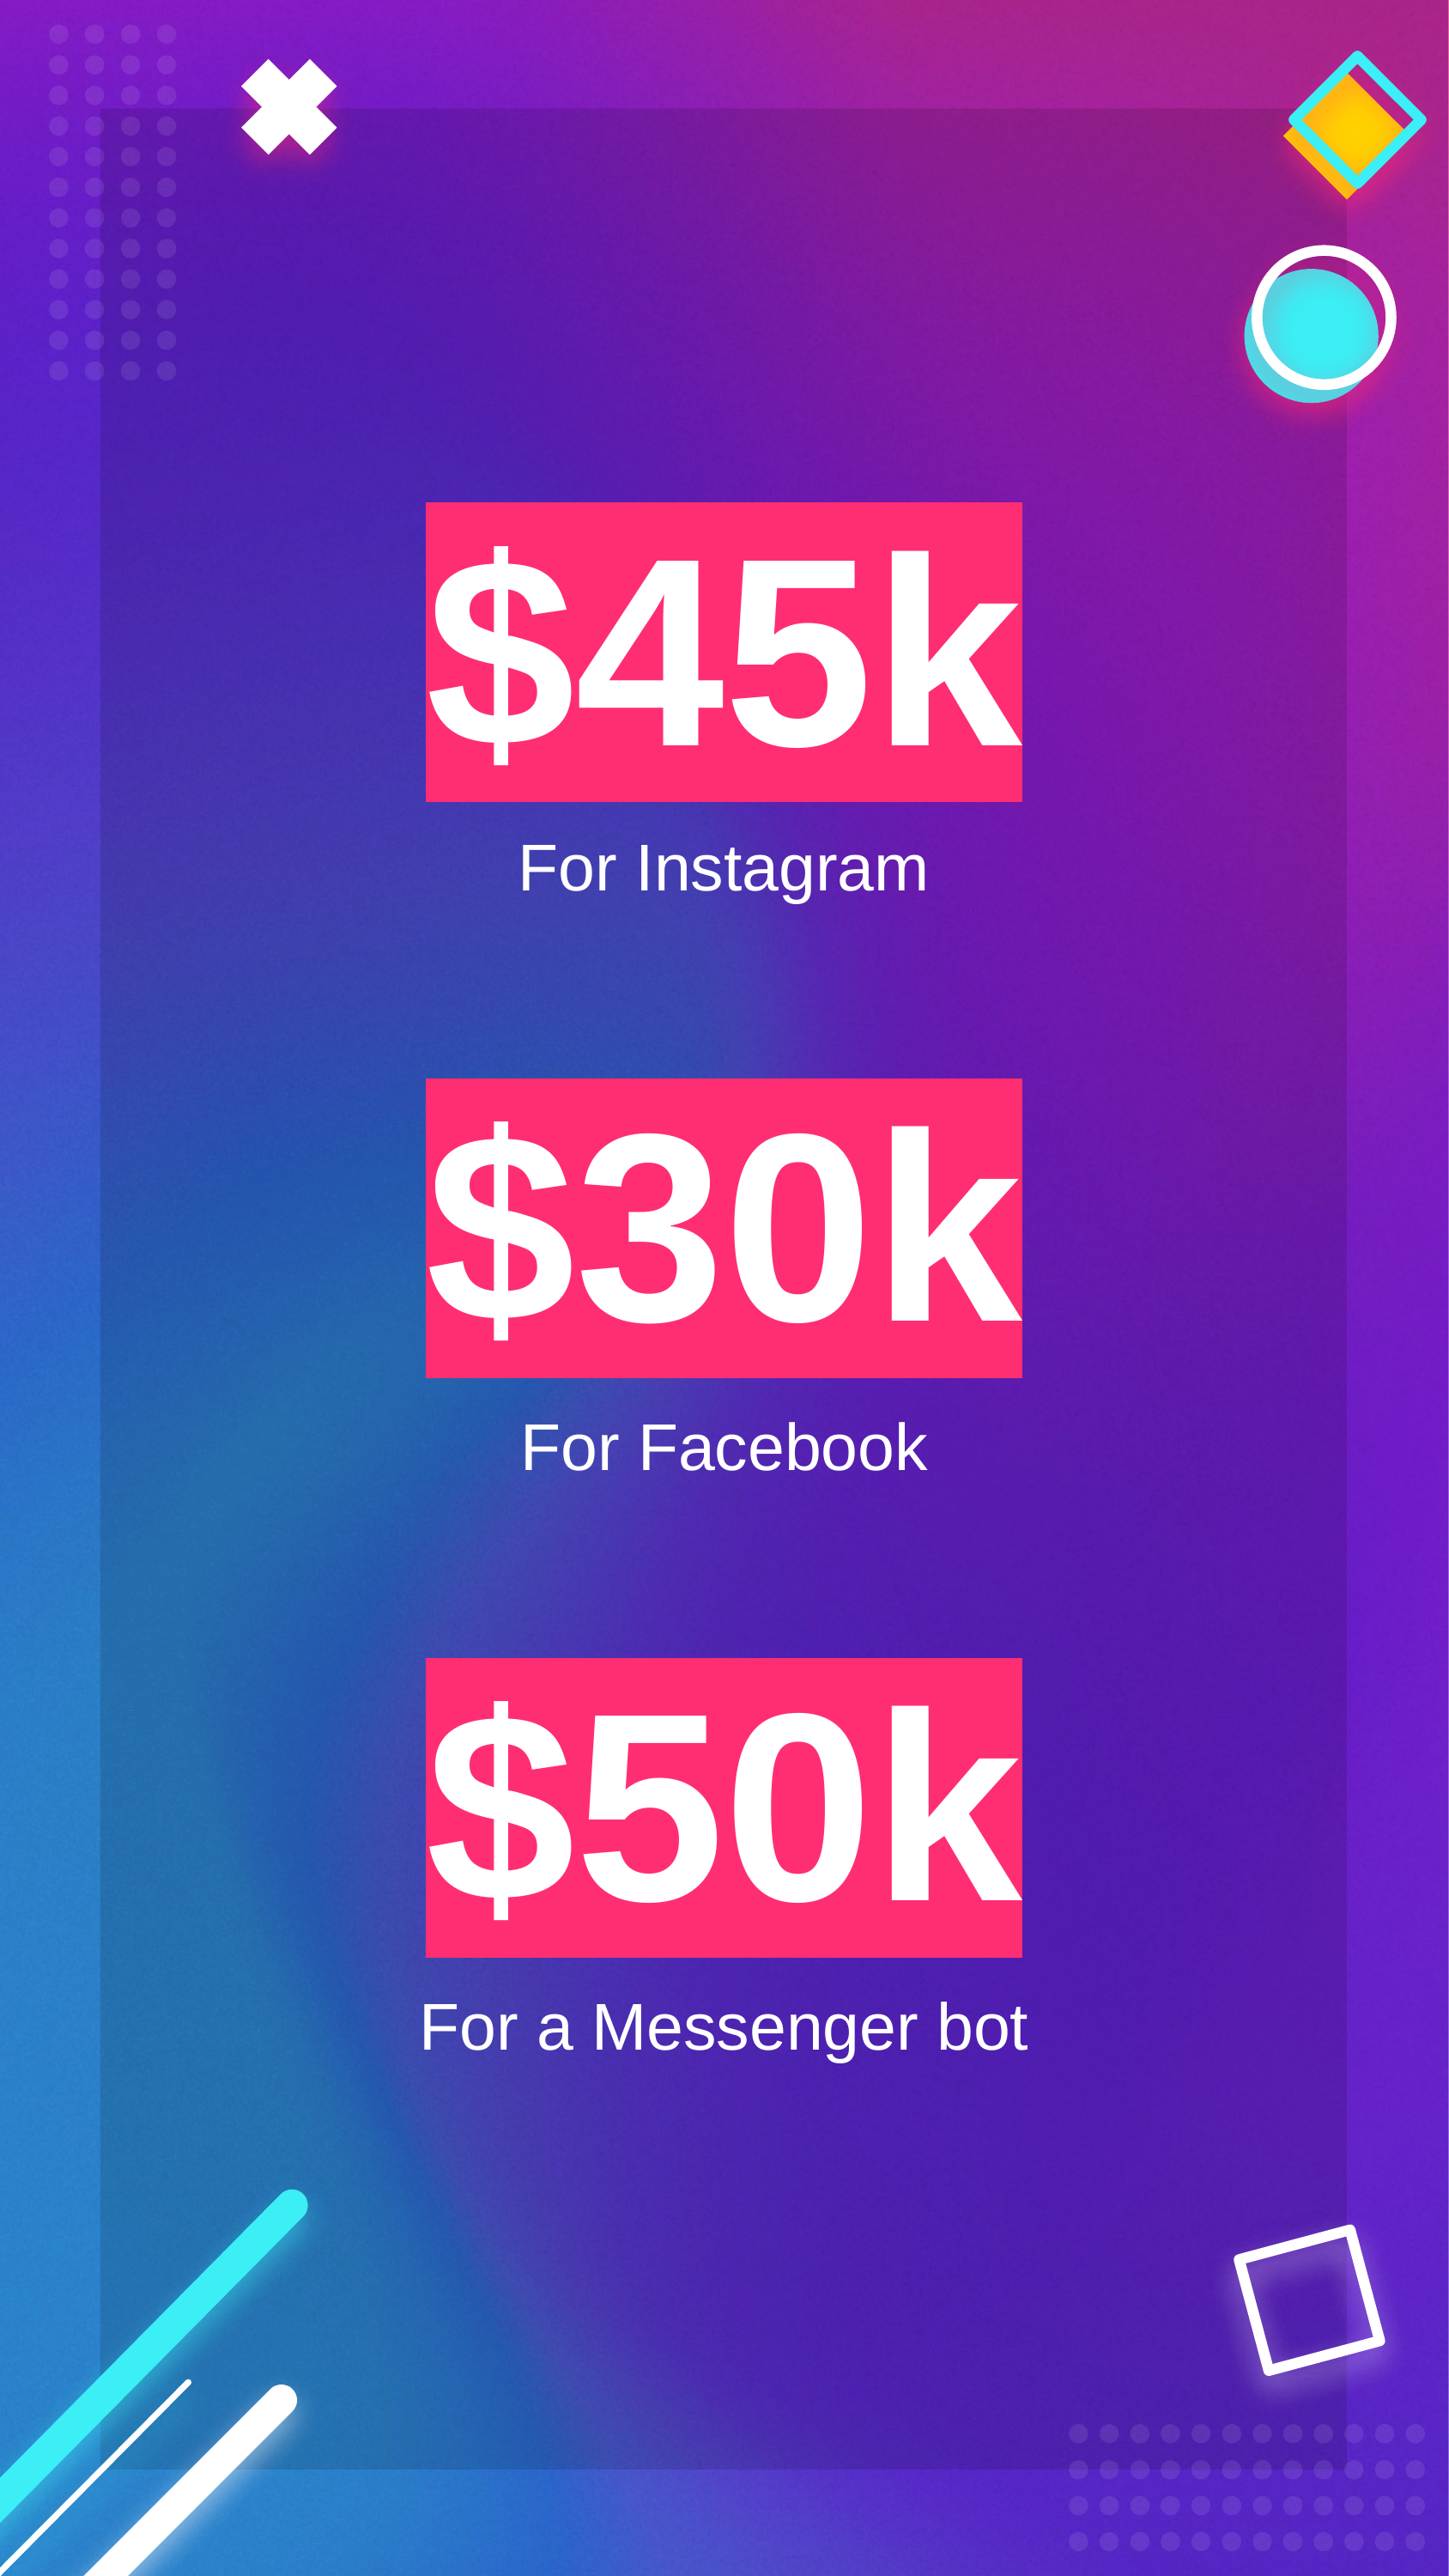

$45k
For Instagram
# $30k
For Facebook
$50k
For a Messenger bot